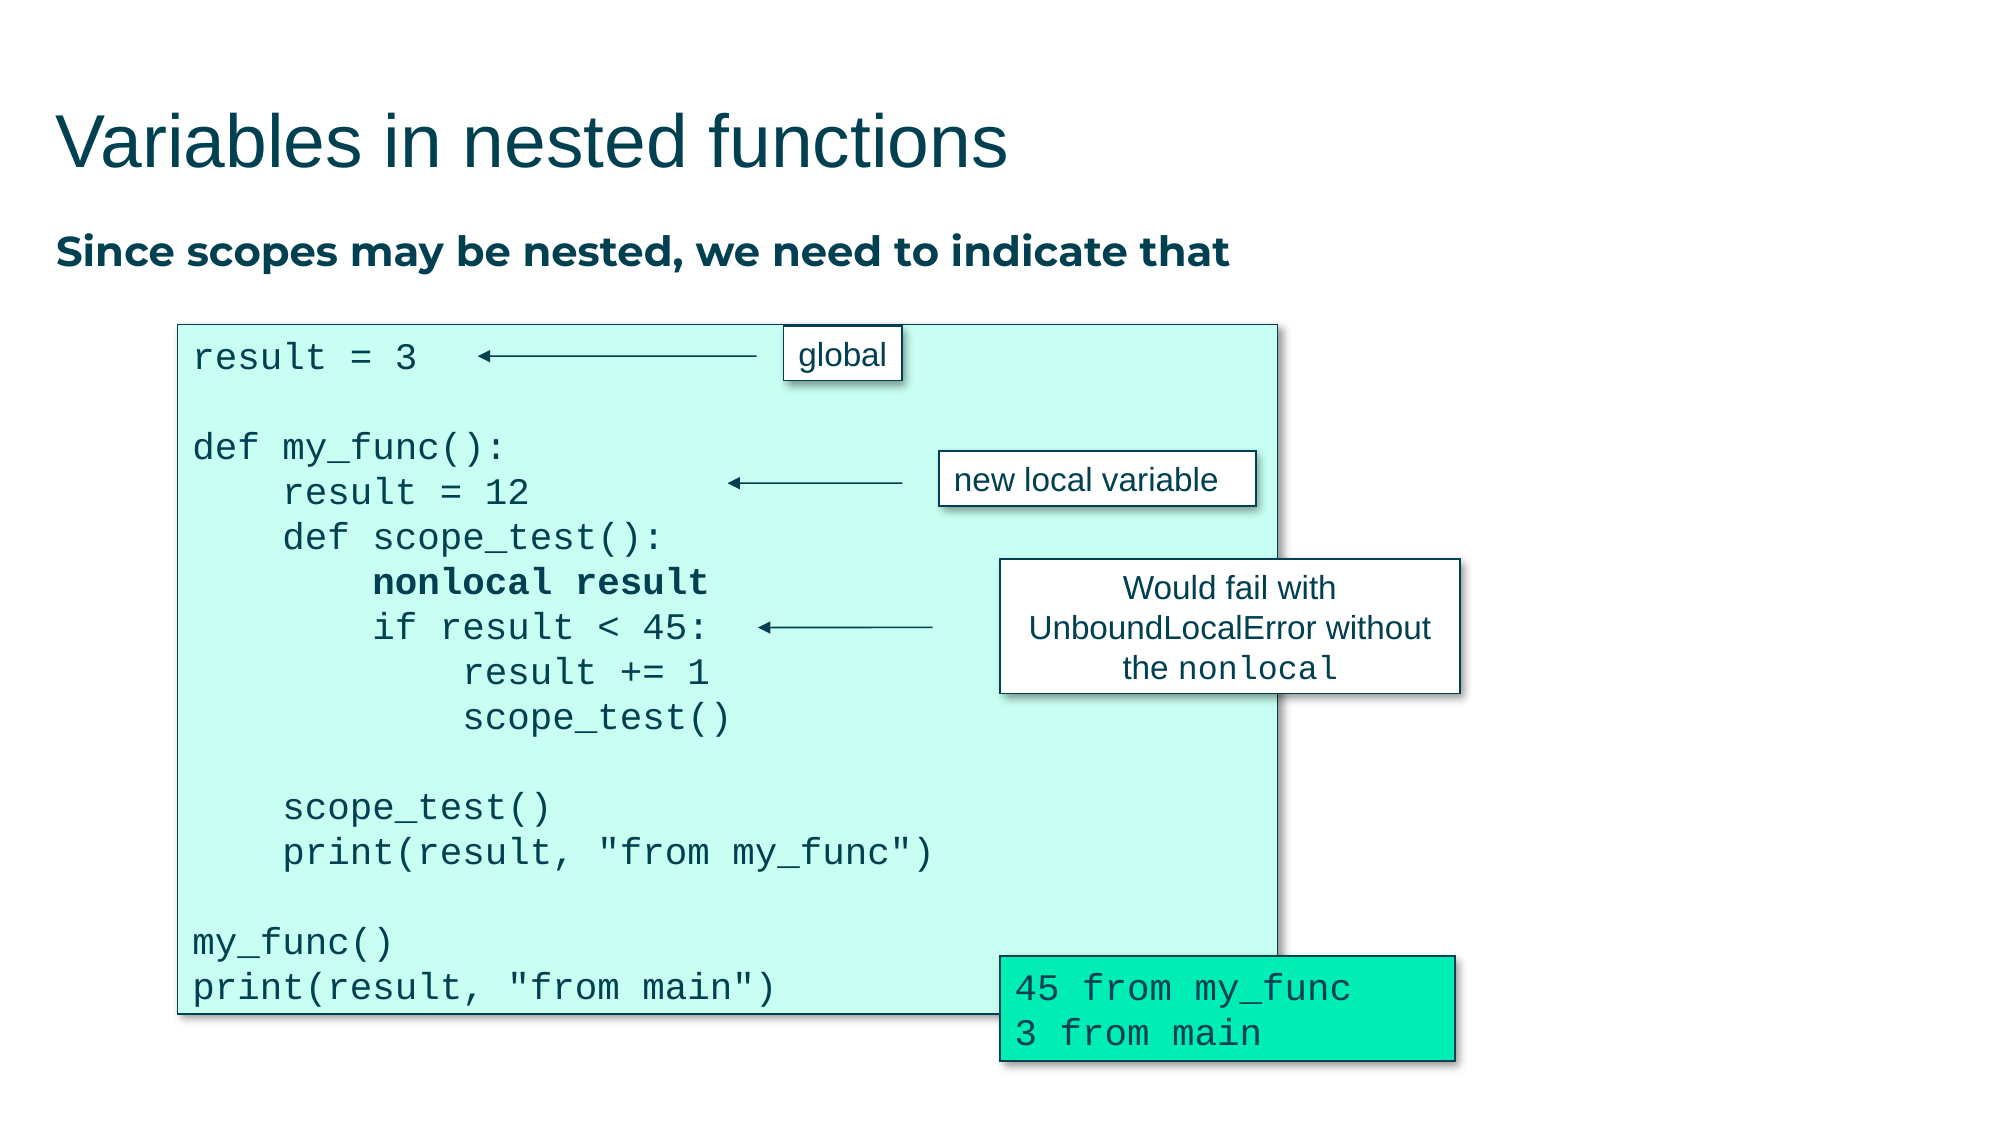

# Variables in nested functions
Since scopes may be nested, we need to indicate that
result = 3

def my_func():
    result = 12
    def scope_test():
        nonlocal result
        if result < 45:
            result += 1
            scope_test()

    scope_test()
    print(result, "from my_func")

my_func()
print(result, "from main")
global

new local variable

Would fail with UnboundLocalError without the nonlocal

45 from my_func
3 from main